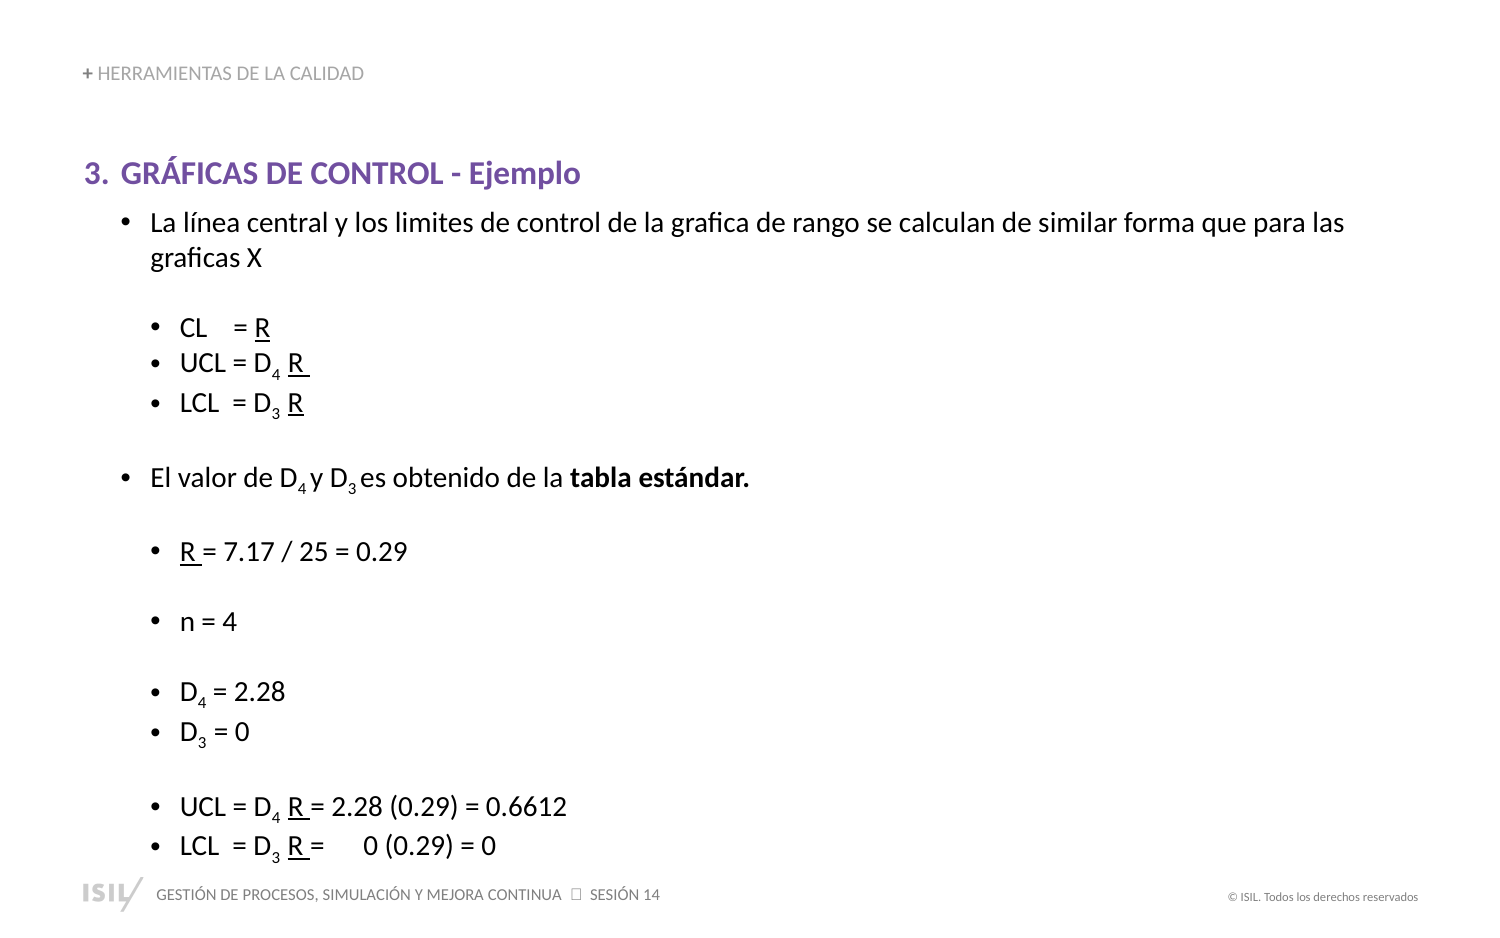

+ HERRAMIENTAS DE LA CALIDAD
GRÁFICAS DE CONTROL - Ejemplo
La línea central y los limites de control de la grafica de rango se calculan de similar forma que para las graficas X

CL    = R
UCL = D4  R
LCL  = D3  R

El valor de D4 y D3 es obtenido de la tabla estándar.

R = 7.17 / 25 = 0.29

n = 4

D4 = 2.28
D3  = 0

UCL = D4  R = 2.28 (0.29) = 0.6612
LCL  = D3  R =      0 (0.29) = 0